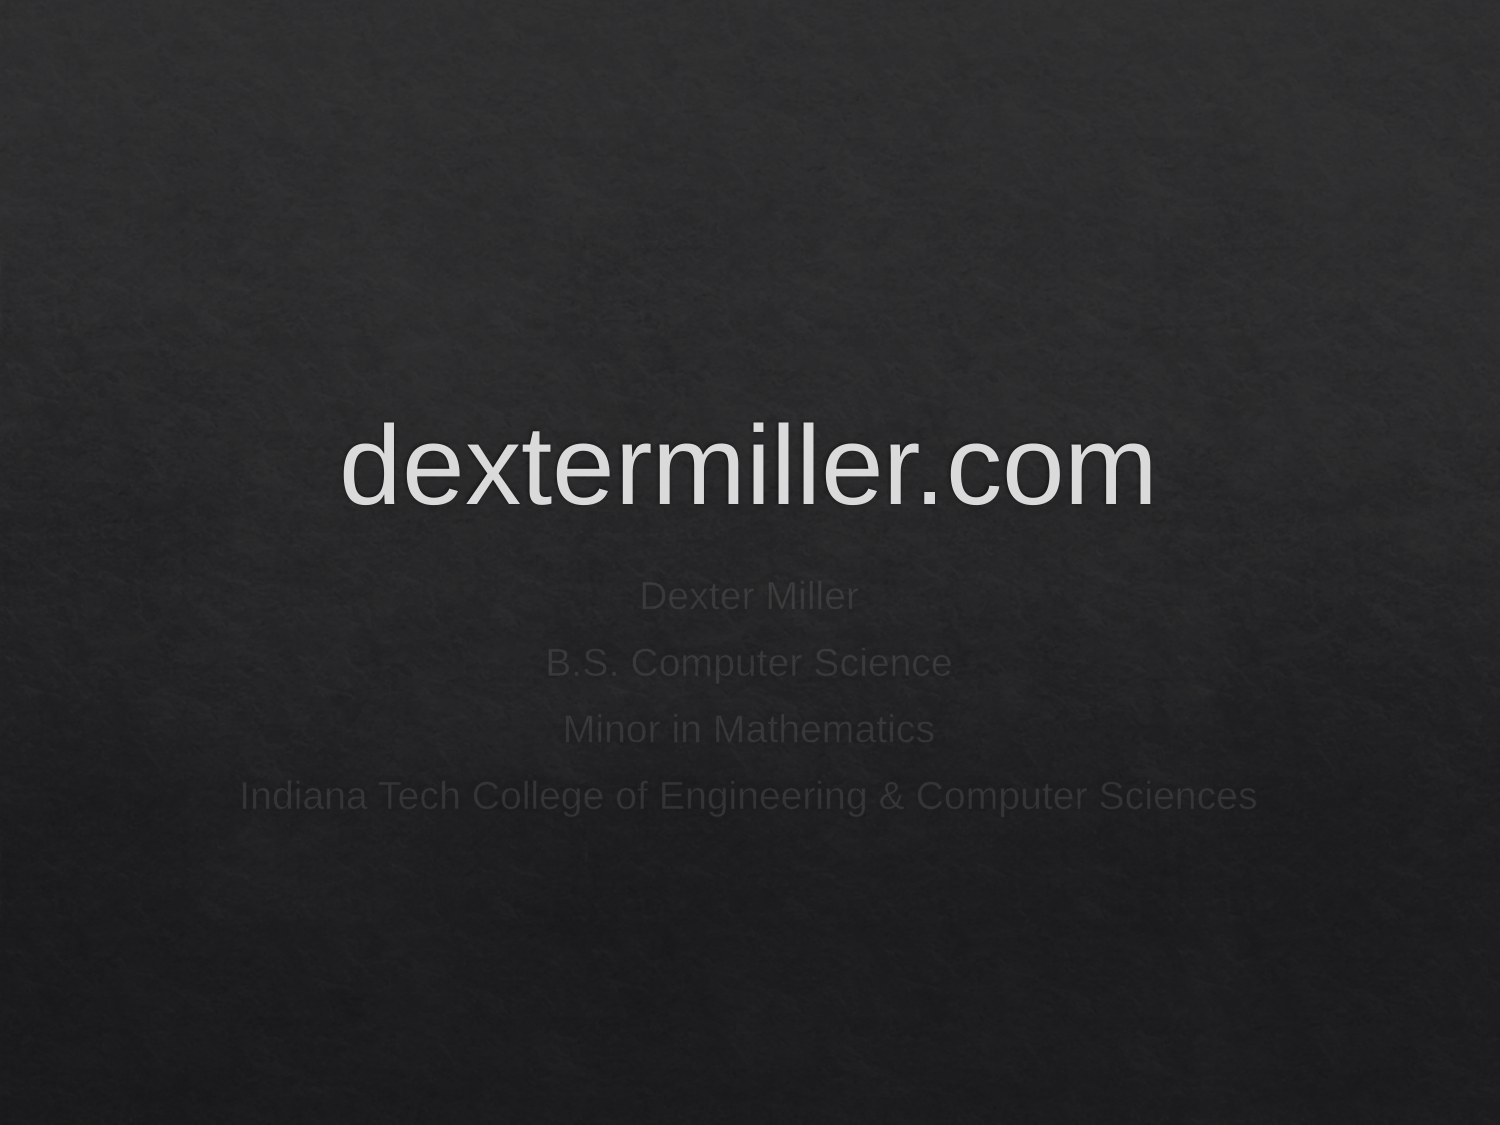

# dextermiller.com
Dexter Miller
B.S. Computer Science
Minor in Mathematics
Indiana Tech College of Engineering & Computer Sciences